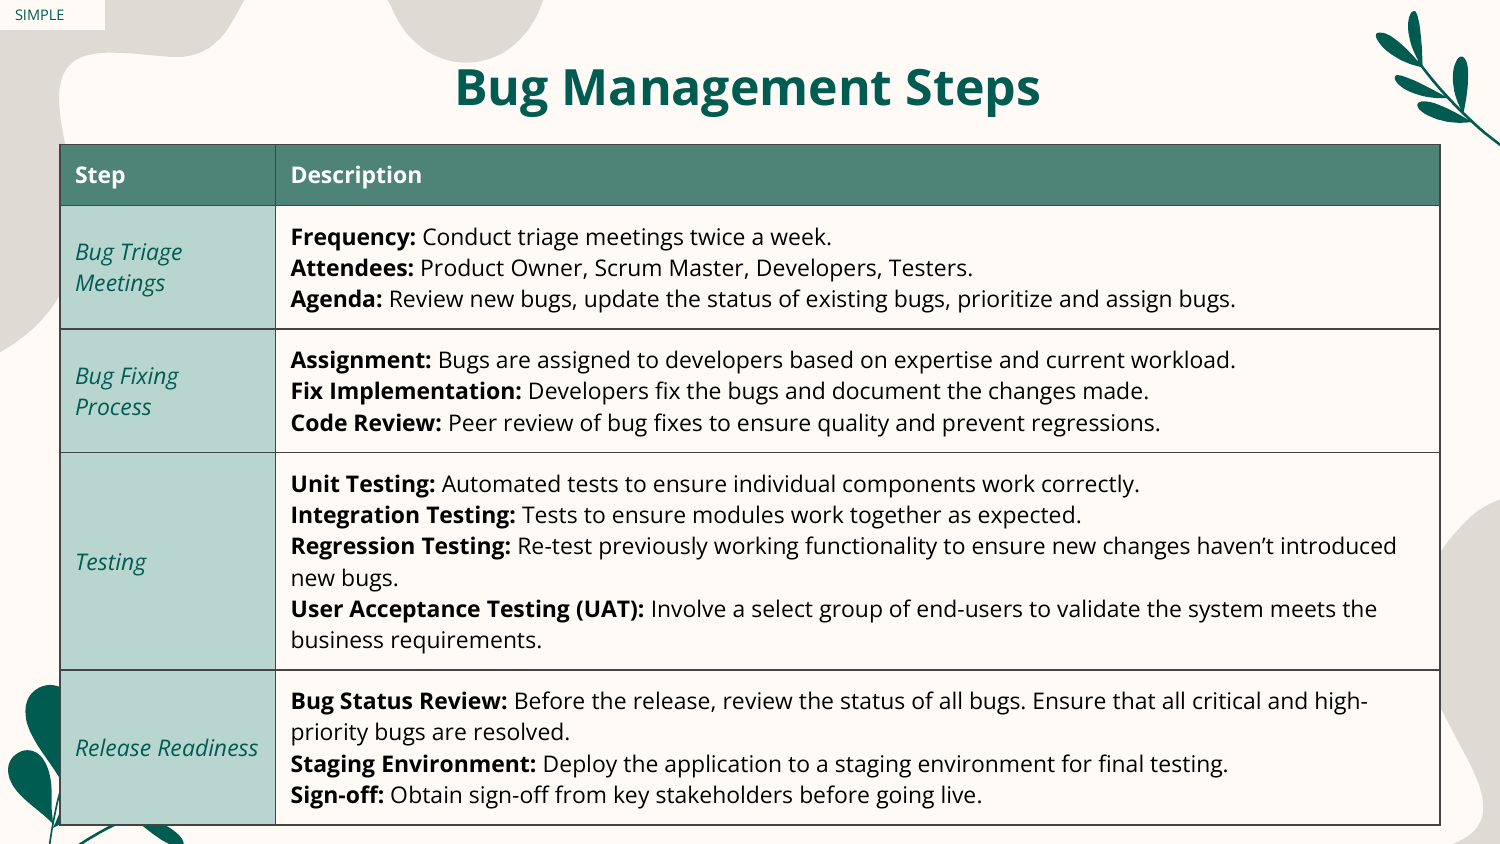

SIMPLE
# Bug Management Steps
| Step | Description |
| --- | --- |
| Bug Triage Meetings | Frequency: Conduct triage meetings twice a week. Attendees: Product Owner, Scrum Master, Developers, Testers. Agenda: Review new bugs, update the status of existing bugs, prioritize and assign bugs. |
| Bug Fixing Process | Assignment: Bugs are assigned to developers based on expertise and current workload. Fix Implementation: Developers fix the bugs and document the changes made. Code Review: Peer review of bug fixes to ensure quality and prevent regressions. |
| Testing | Unit Testing: Automated tests to ensure individual components work correctly. Integration Testing: Tests to ensure modules work together as expected. Regression Testing: Re-test previously working functionality to ensure new changes haven’t introduced new bugs. User Acceptance Testing (UAT): Involve a select group of end-users to validate the system meets the business requirements. |
| Release Readiness | Bug Status Review: Before the release, review the status of all bugs. Ensure that all critical and high-priority bugs are resolved. Staging Environment: Deploy the application to a staging environment for final testing. Sign-off: Obtain sign-off from key stakeholders before going live. |